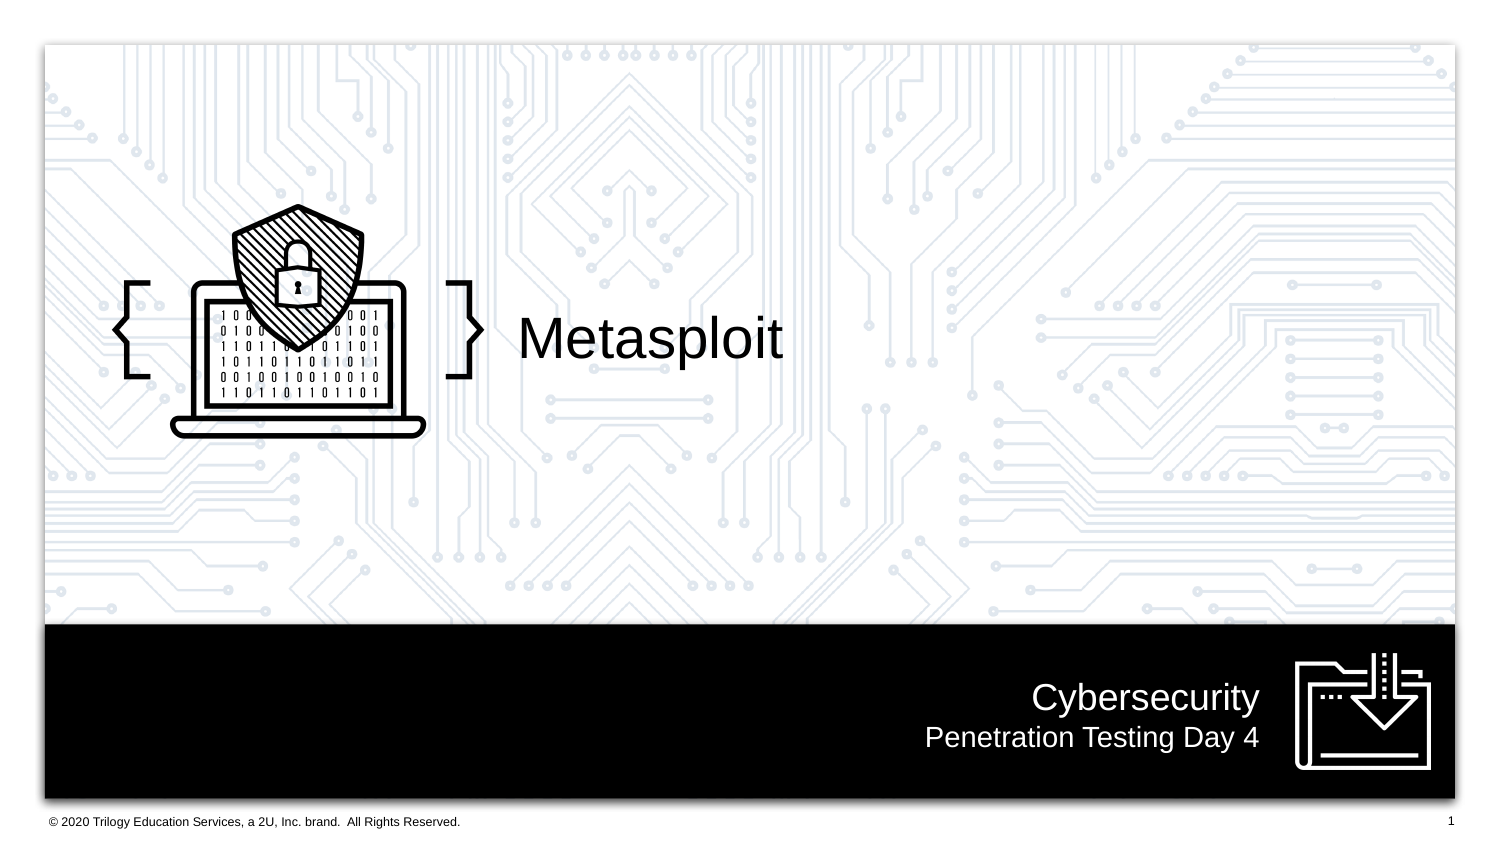

Metasploit
# Penetration Testing Day 4
1